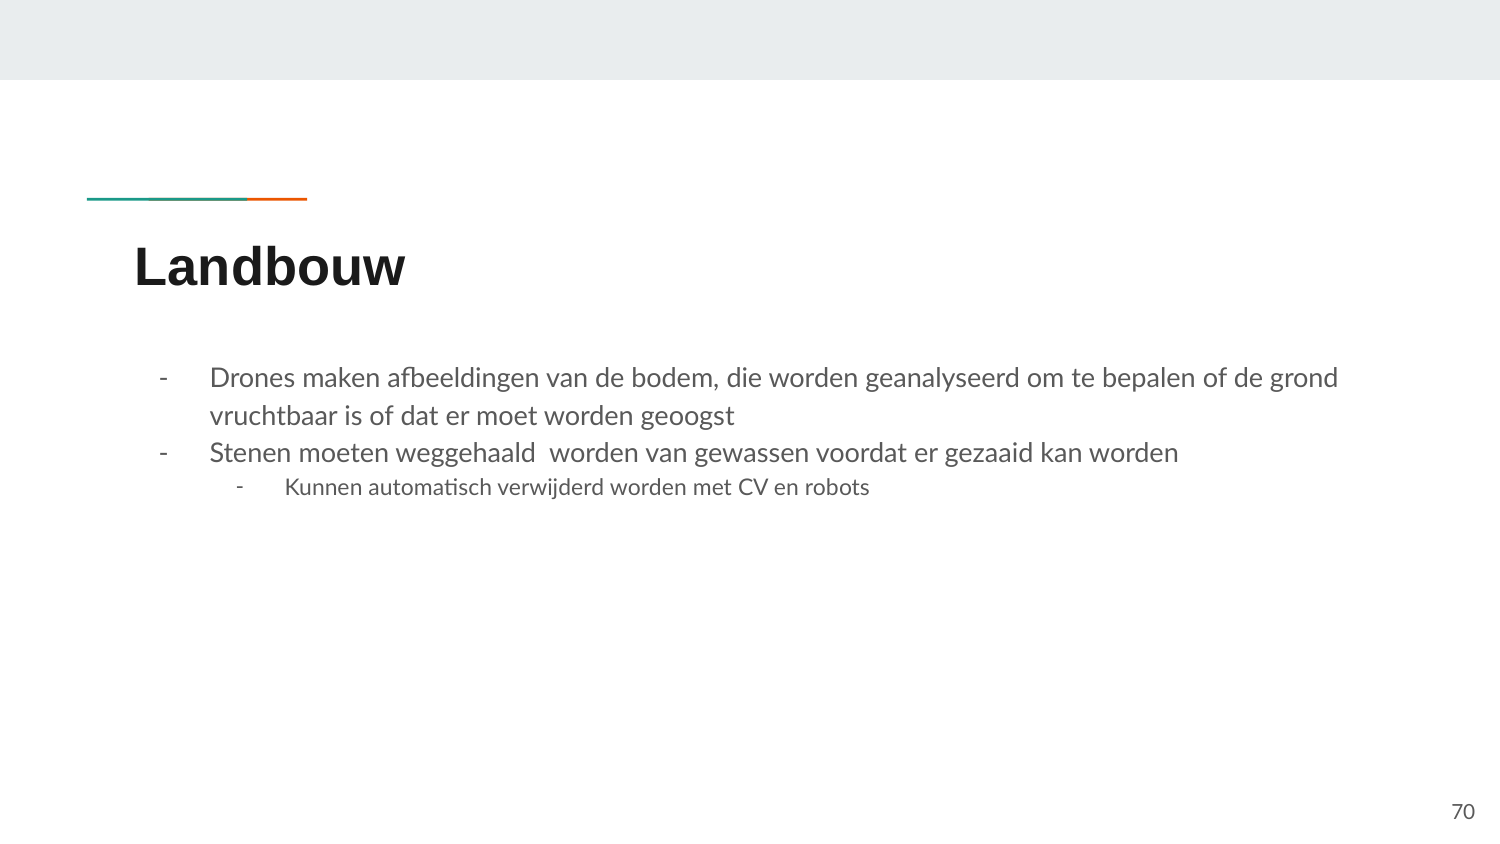

# Landbouw
Drones maken afbeeldingen van de bodem, die worden geanalyseerd om te bepalen of de grond vruchtbaar is of dat er moet worden geoogst
Stenen moeten weggehaald  worden van gewassen voordat er gezaaid kan worden
Kunnen automatisch verwijderd worden met CV en robots
70